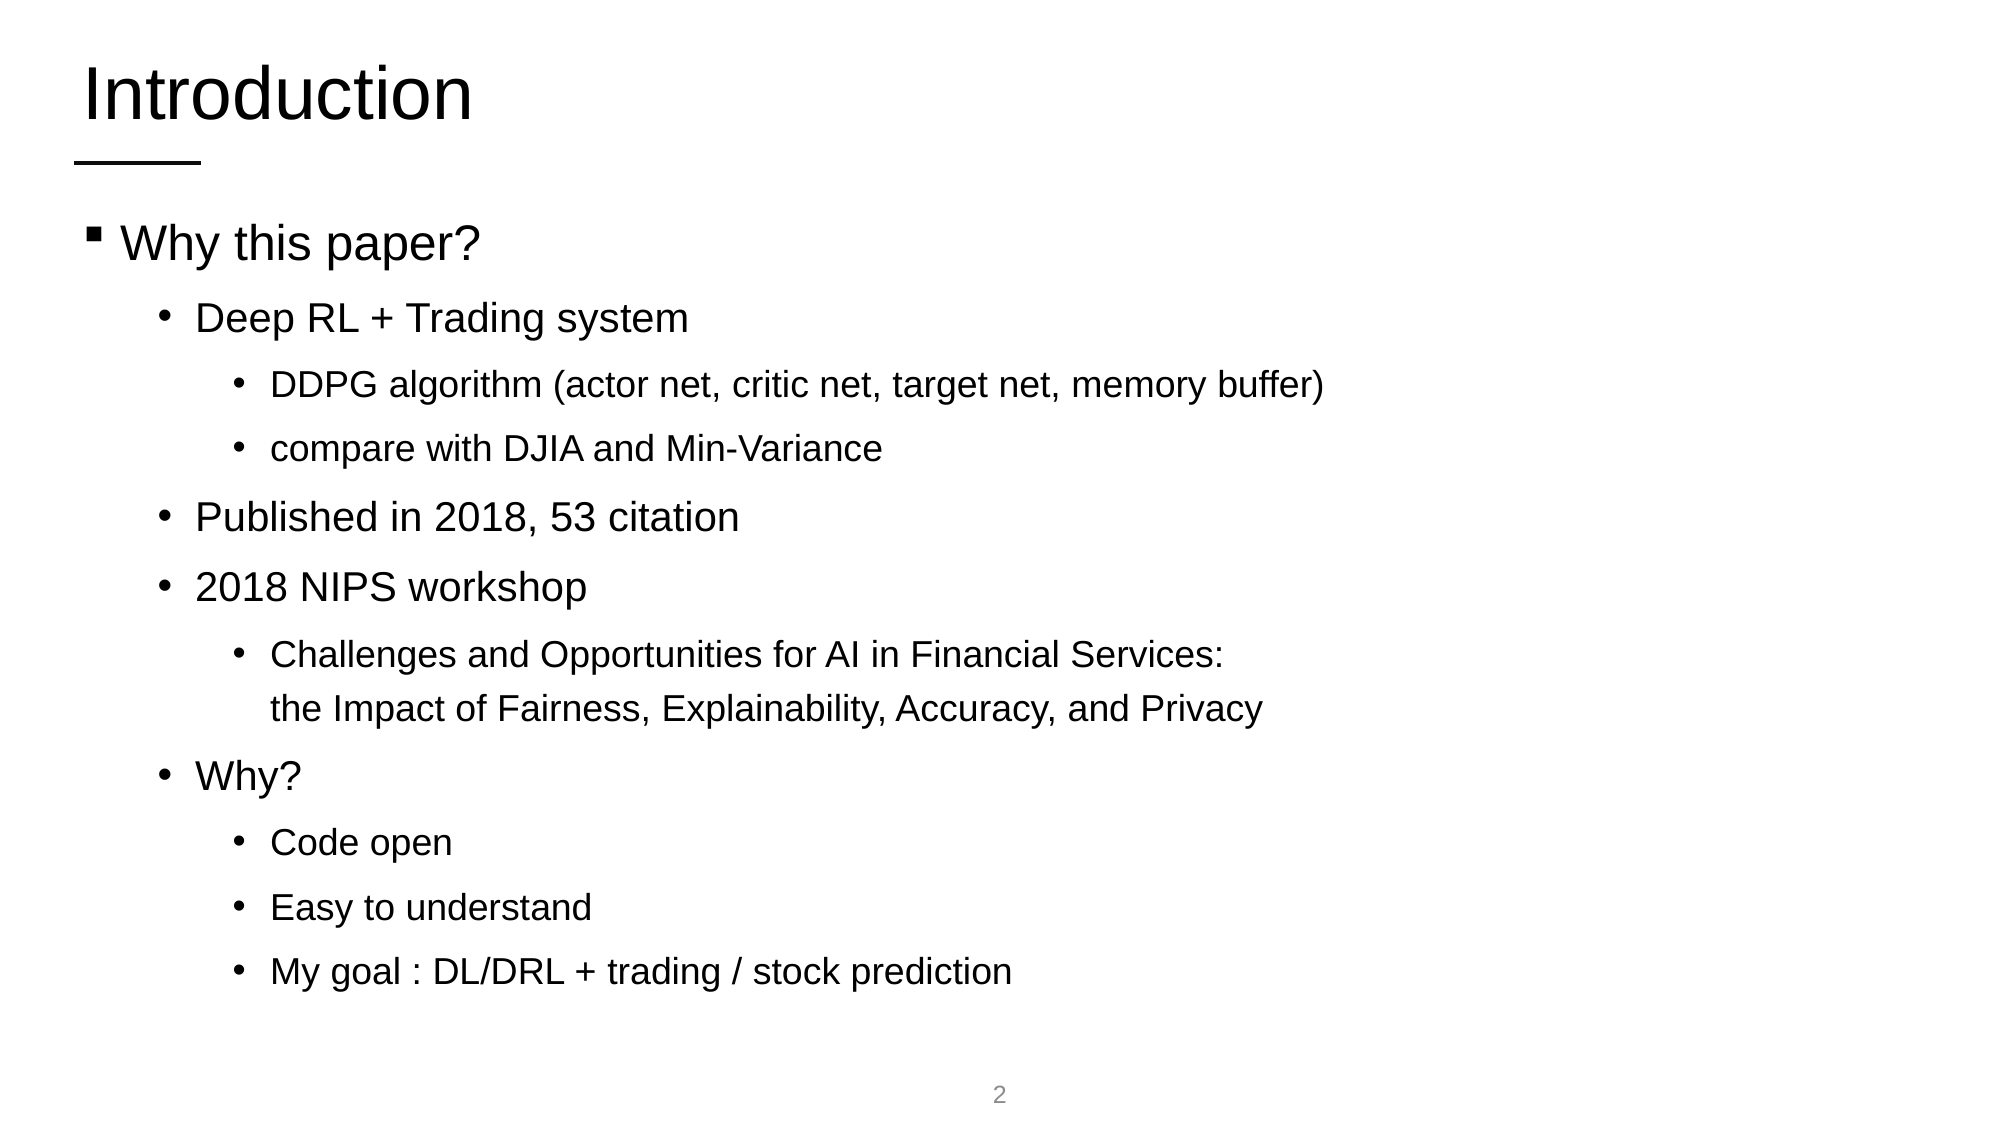

# Introduction
Why this paper?
Deep RL + Trading system
DDPG algorithm (actor net, critic net, target net, memory buffer)
compare with DJIA and Min-Variance
Published in 2018, 53 citation
2018 NIPS workshop
Challenges and Opportunities for AI in Financial Services:
the Impact of Fairness, Explainability, Accuracy, and Privacy
Why?
Code open
Easy to understand
My goal : DL/DRL + trading / stock prediction
2